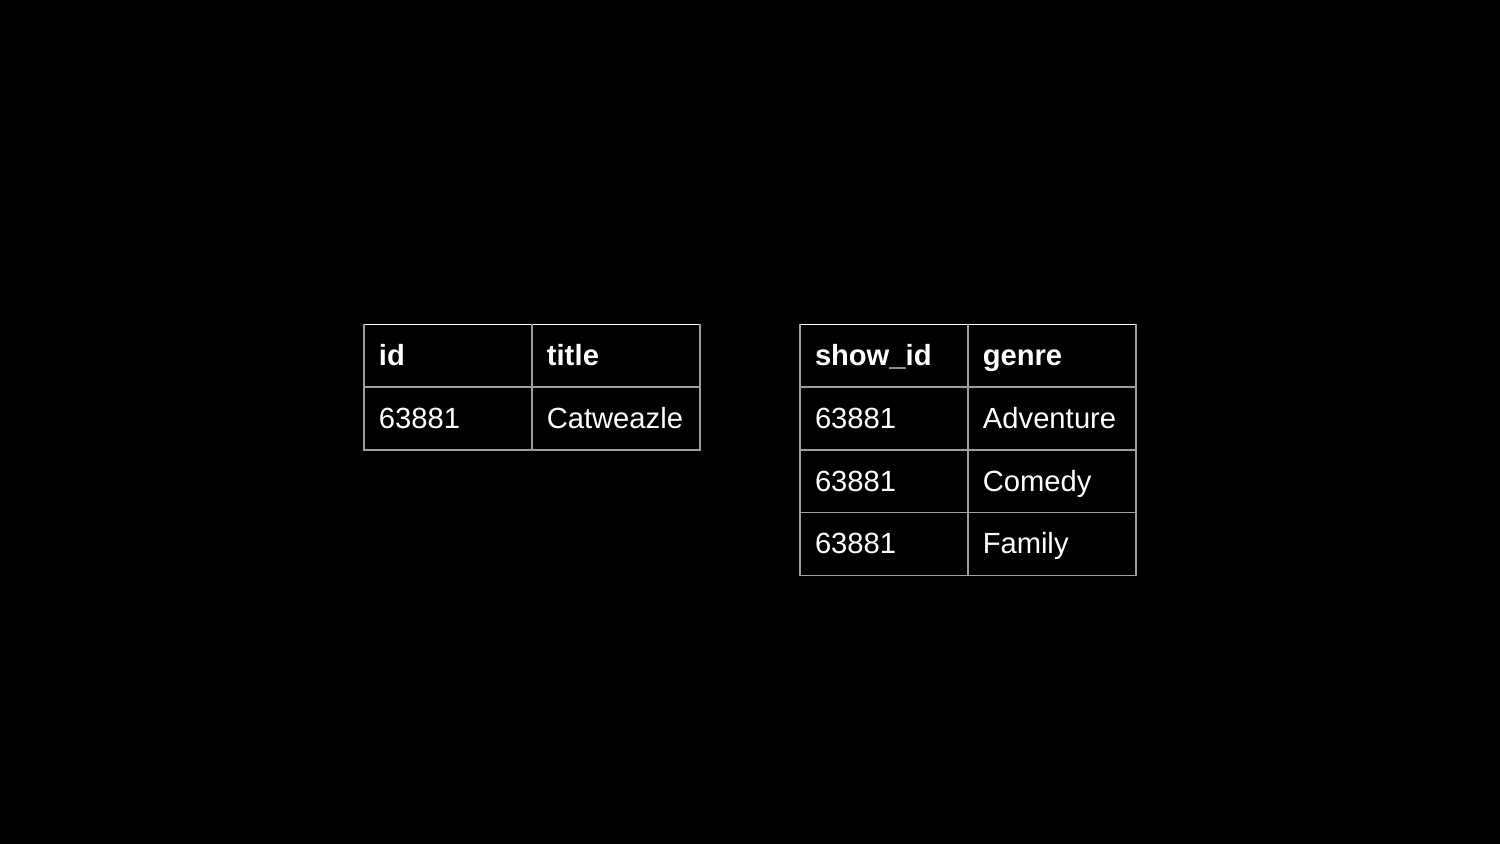

| id | title |
| --- | --- |
| 63881 | Catweazle |
| show\_id | genre |
| --- | --- |
| 63881 | Adventure |
| 63881 | Comedy |
| 63881 | Family |